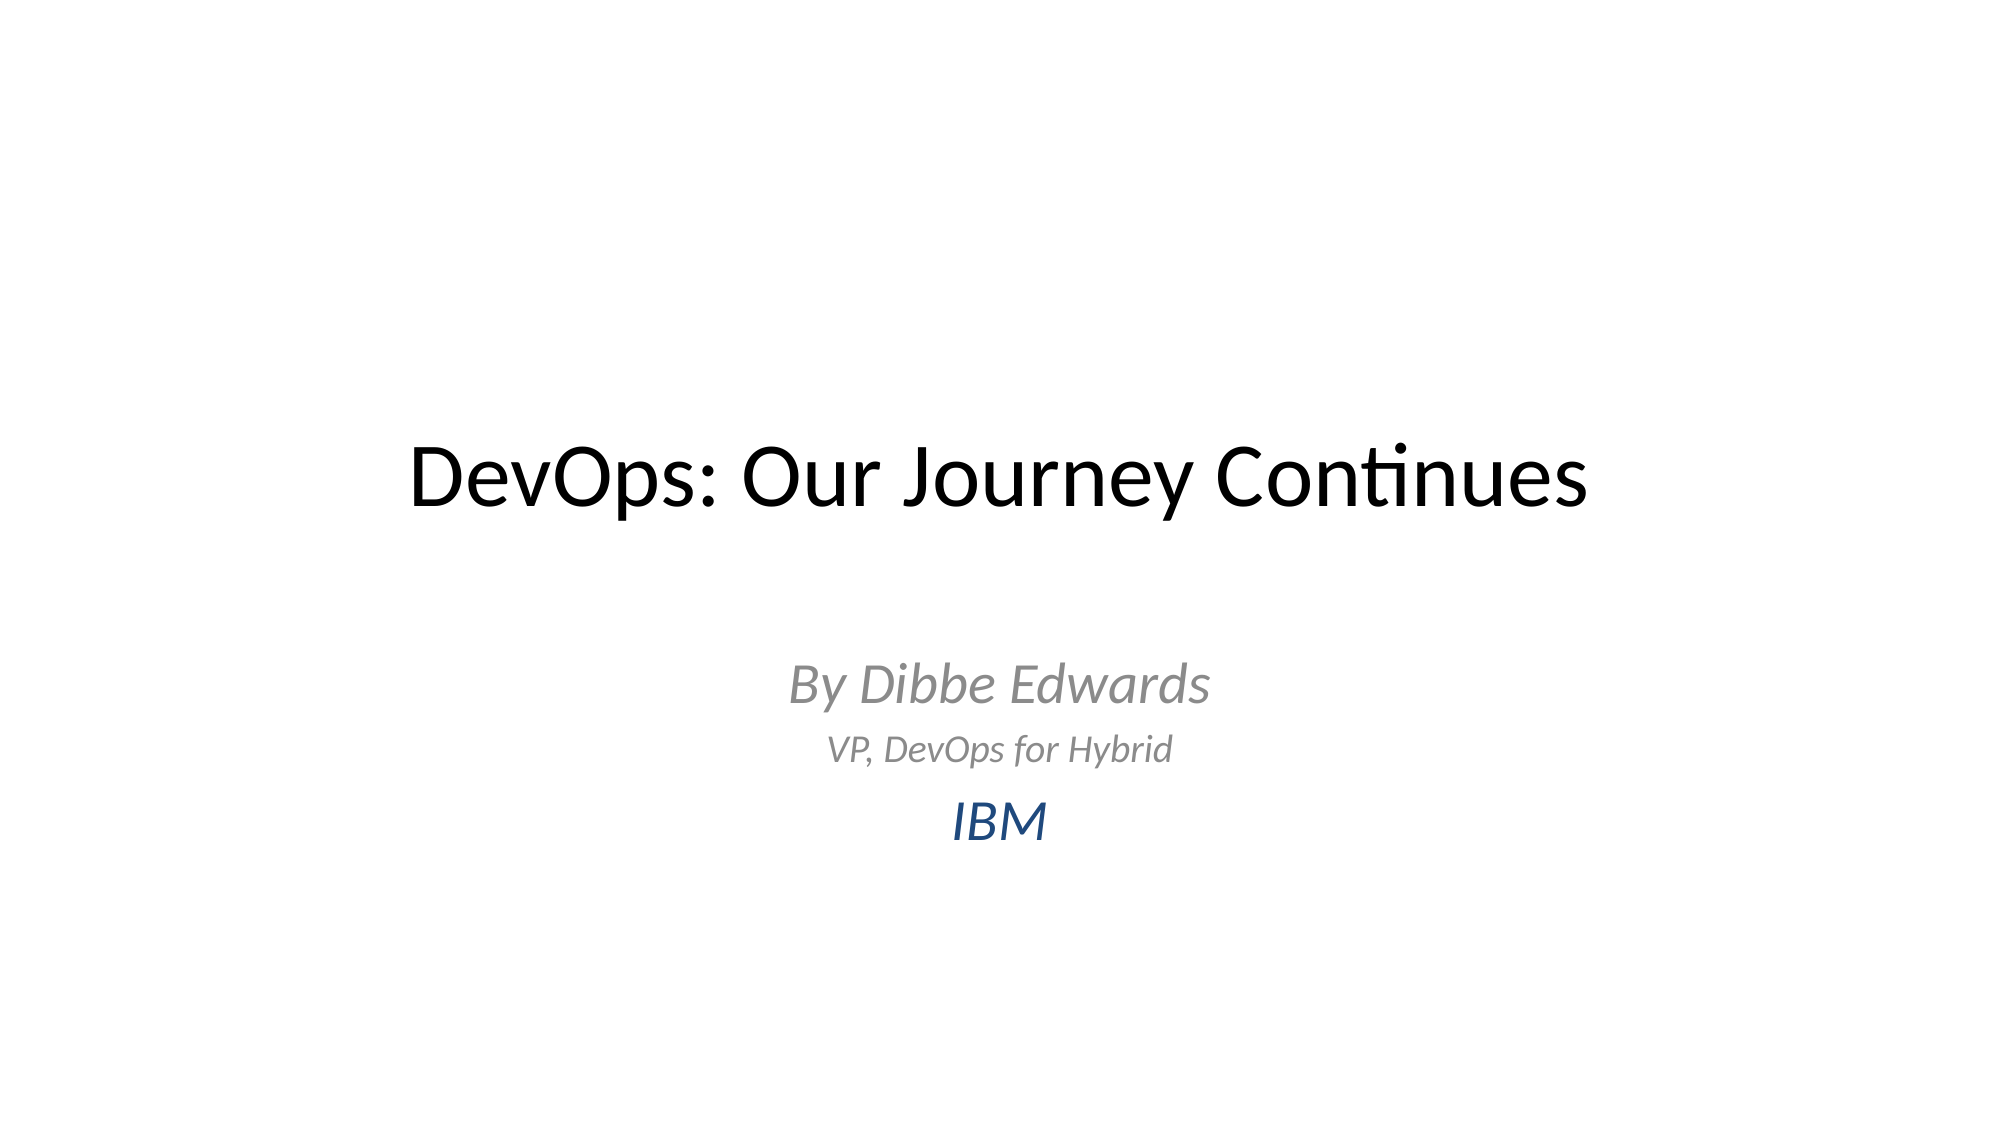

# DevOps: Our Journey Continues
By Dibbe Edwards
VP, DevOps for Hybrid
IBM